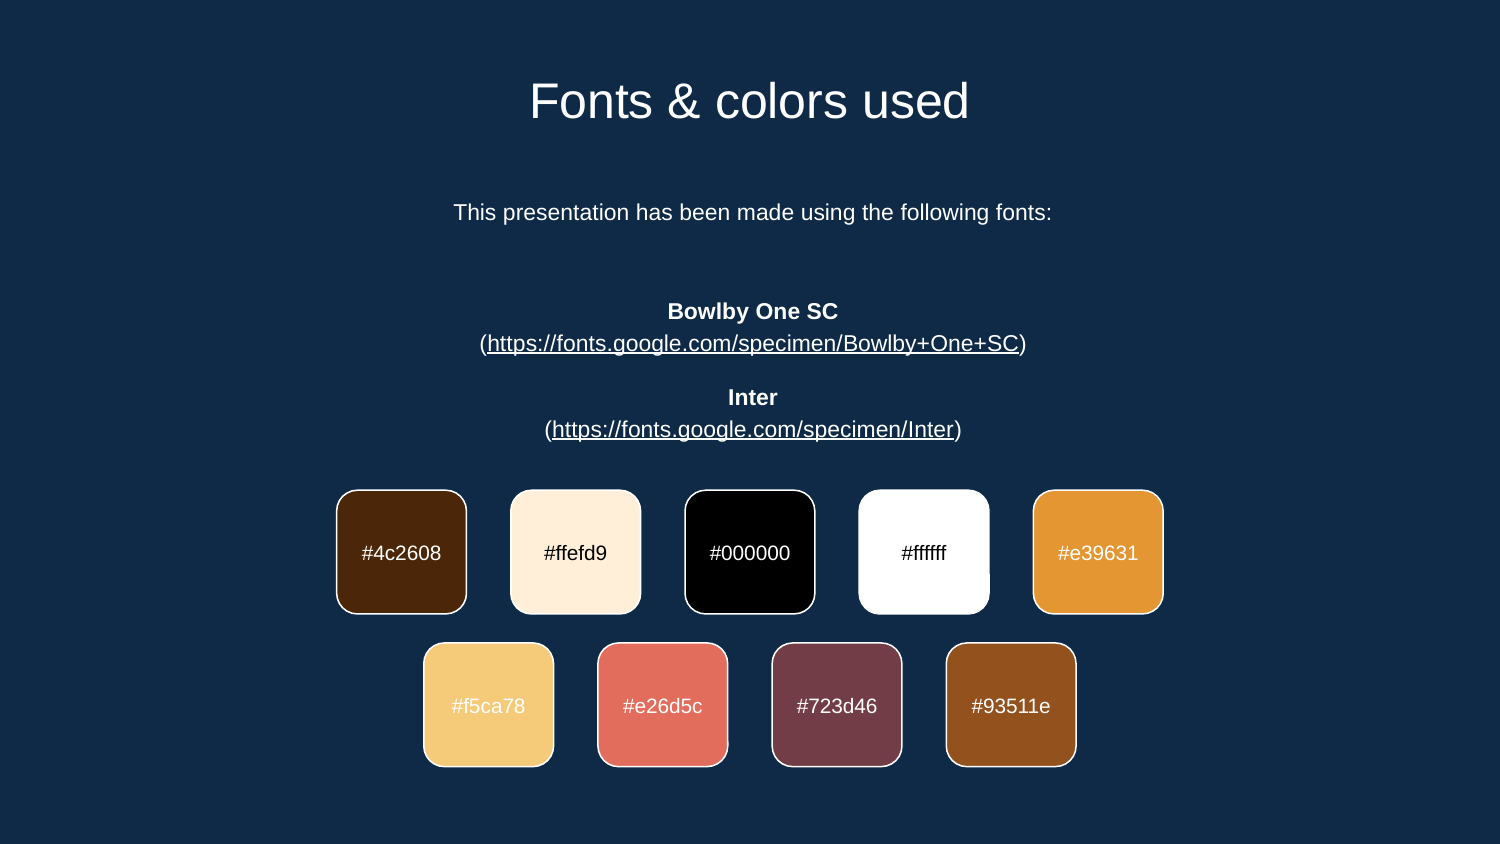

# Fonts & colors used
This presentation has been made using the following fonts:

Bowlby One SC
(https://fonts.google.com/specimen/Bowlby+One+SC)

Inter
(https://fonts.google.com/specimen/Inter)

#4c2608
#ffefd9
#000000
#ffffff
#e39631

#f5ca78
#e26d5c
#723d46
#93511e